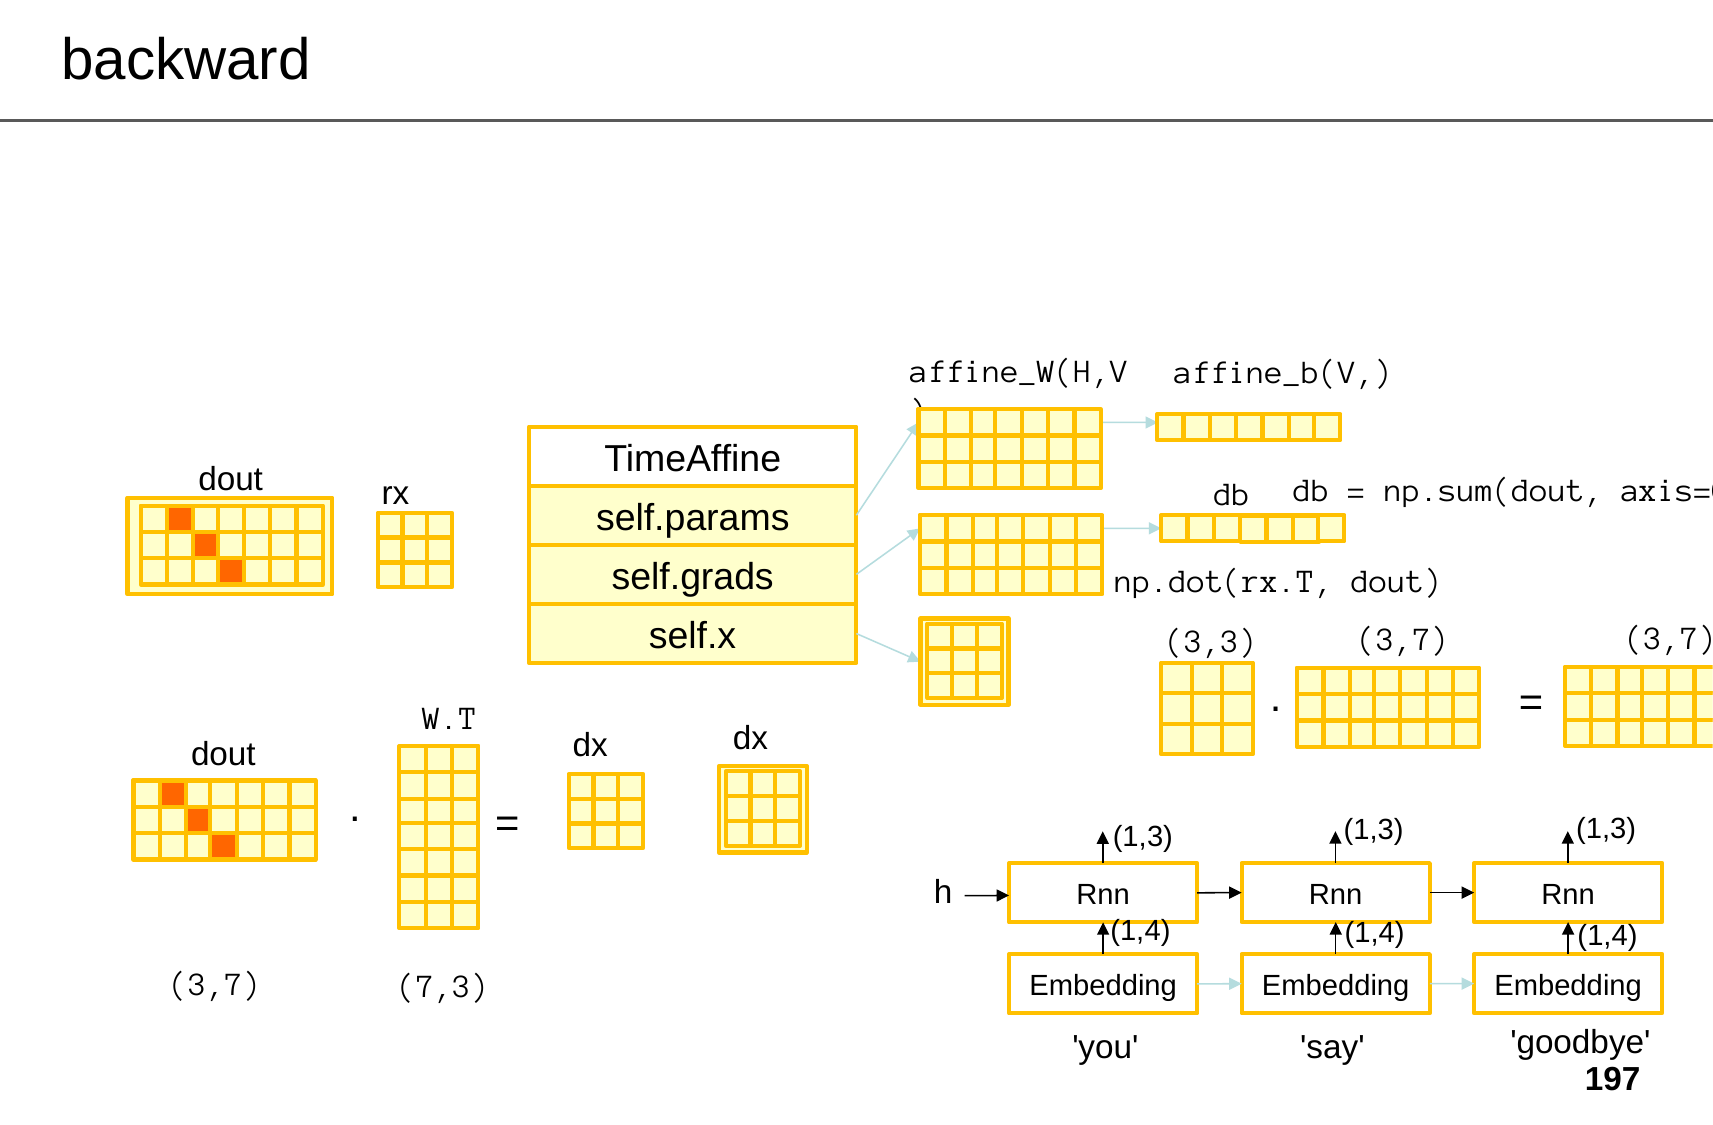

backward
affine_W(H,V)
affine_b(V,)

TimeAffine
dout
db = np.sum(dout, axis=0)
rx
db
self.params

self.grads
np.dot(rx.T, dout)

self.x
(3,7)
(3,7)
(3,3)

.

=

W.T
dx
dx
dout

.

=

(1,3)
(1,3)

(1,3)

h
Rnn
Rnn
Rnn
(1,4)
(1,4)
(1,4)
Embedding
Embedding
(3,7)
Embedding
(7,3)
'goodbye'
'you'
'say'